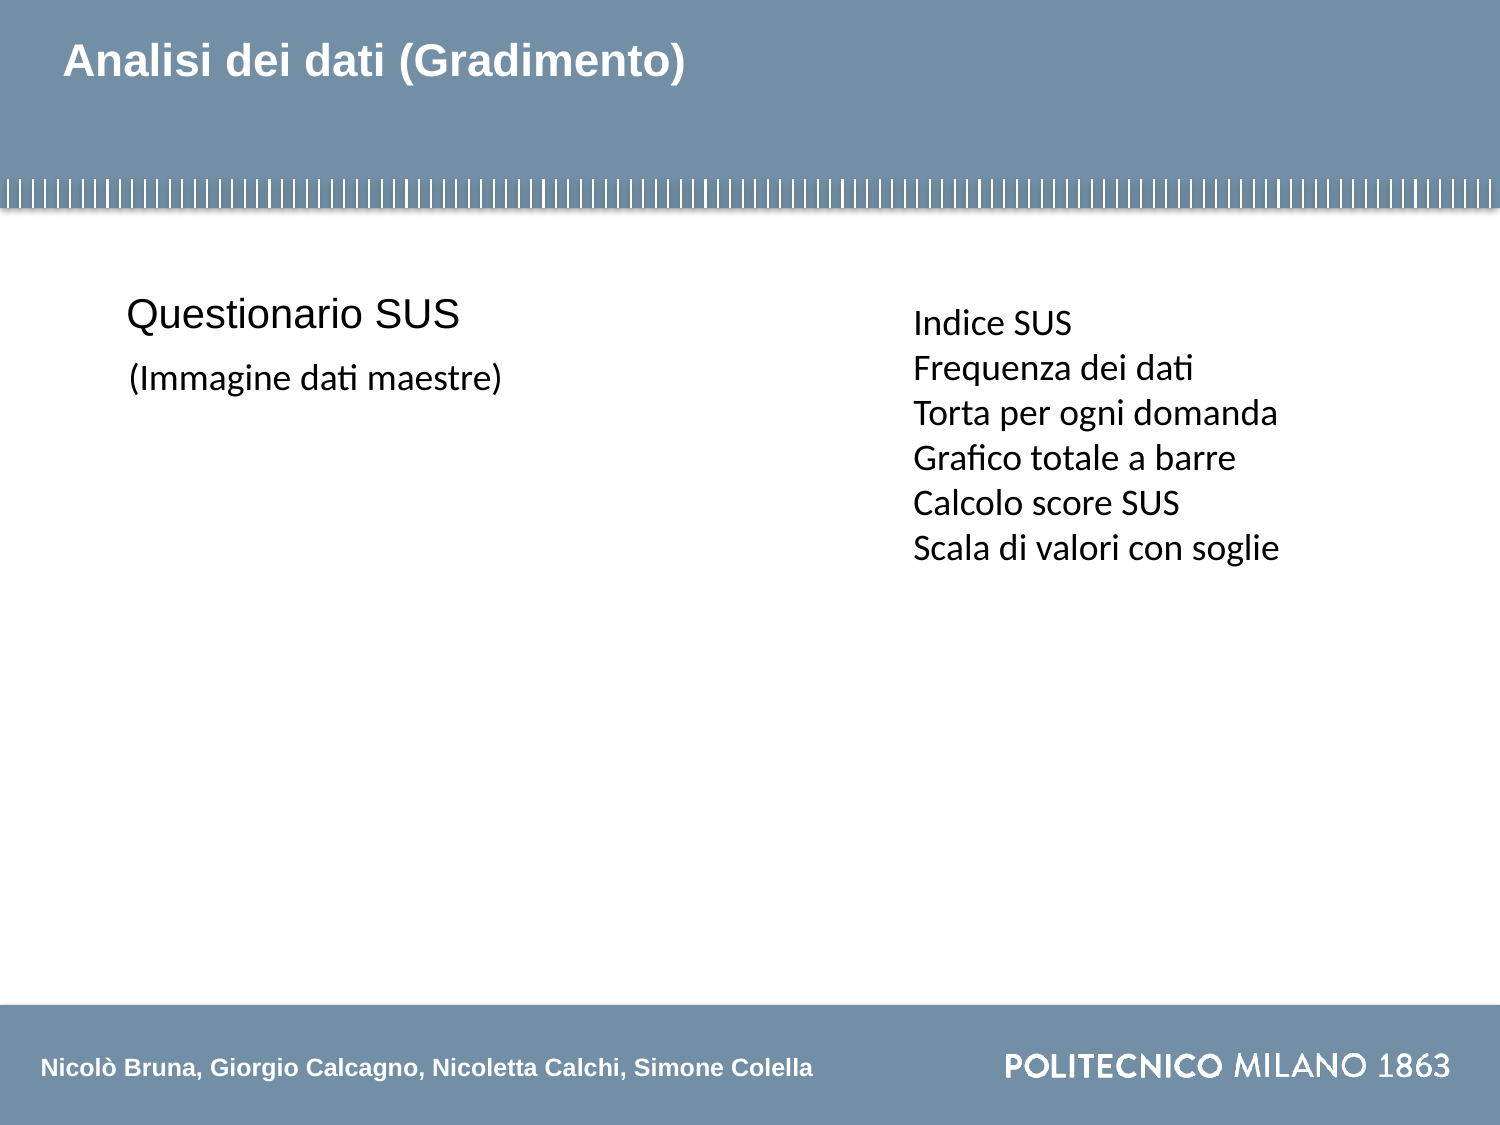

# Analisi dei dati (Gradimento)
Questionario SUS
Indice SUS
Frequenza dei dati
Torta per ogni domanda
Grafico totale a barre
Calcolo score SUS
Scala di valori con soglie
(Immagine dati maestre)